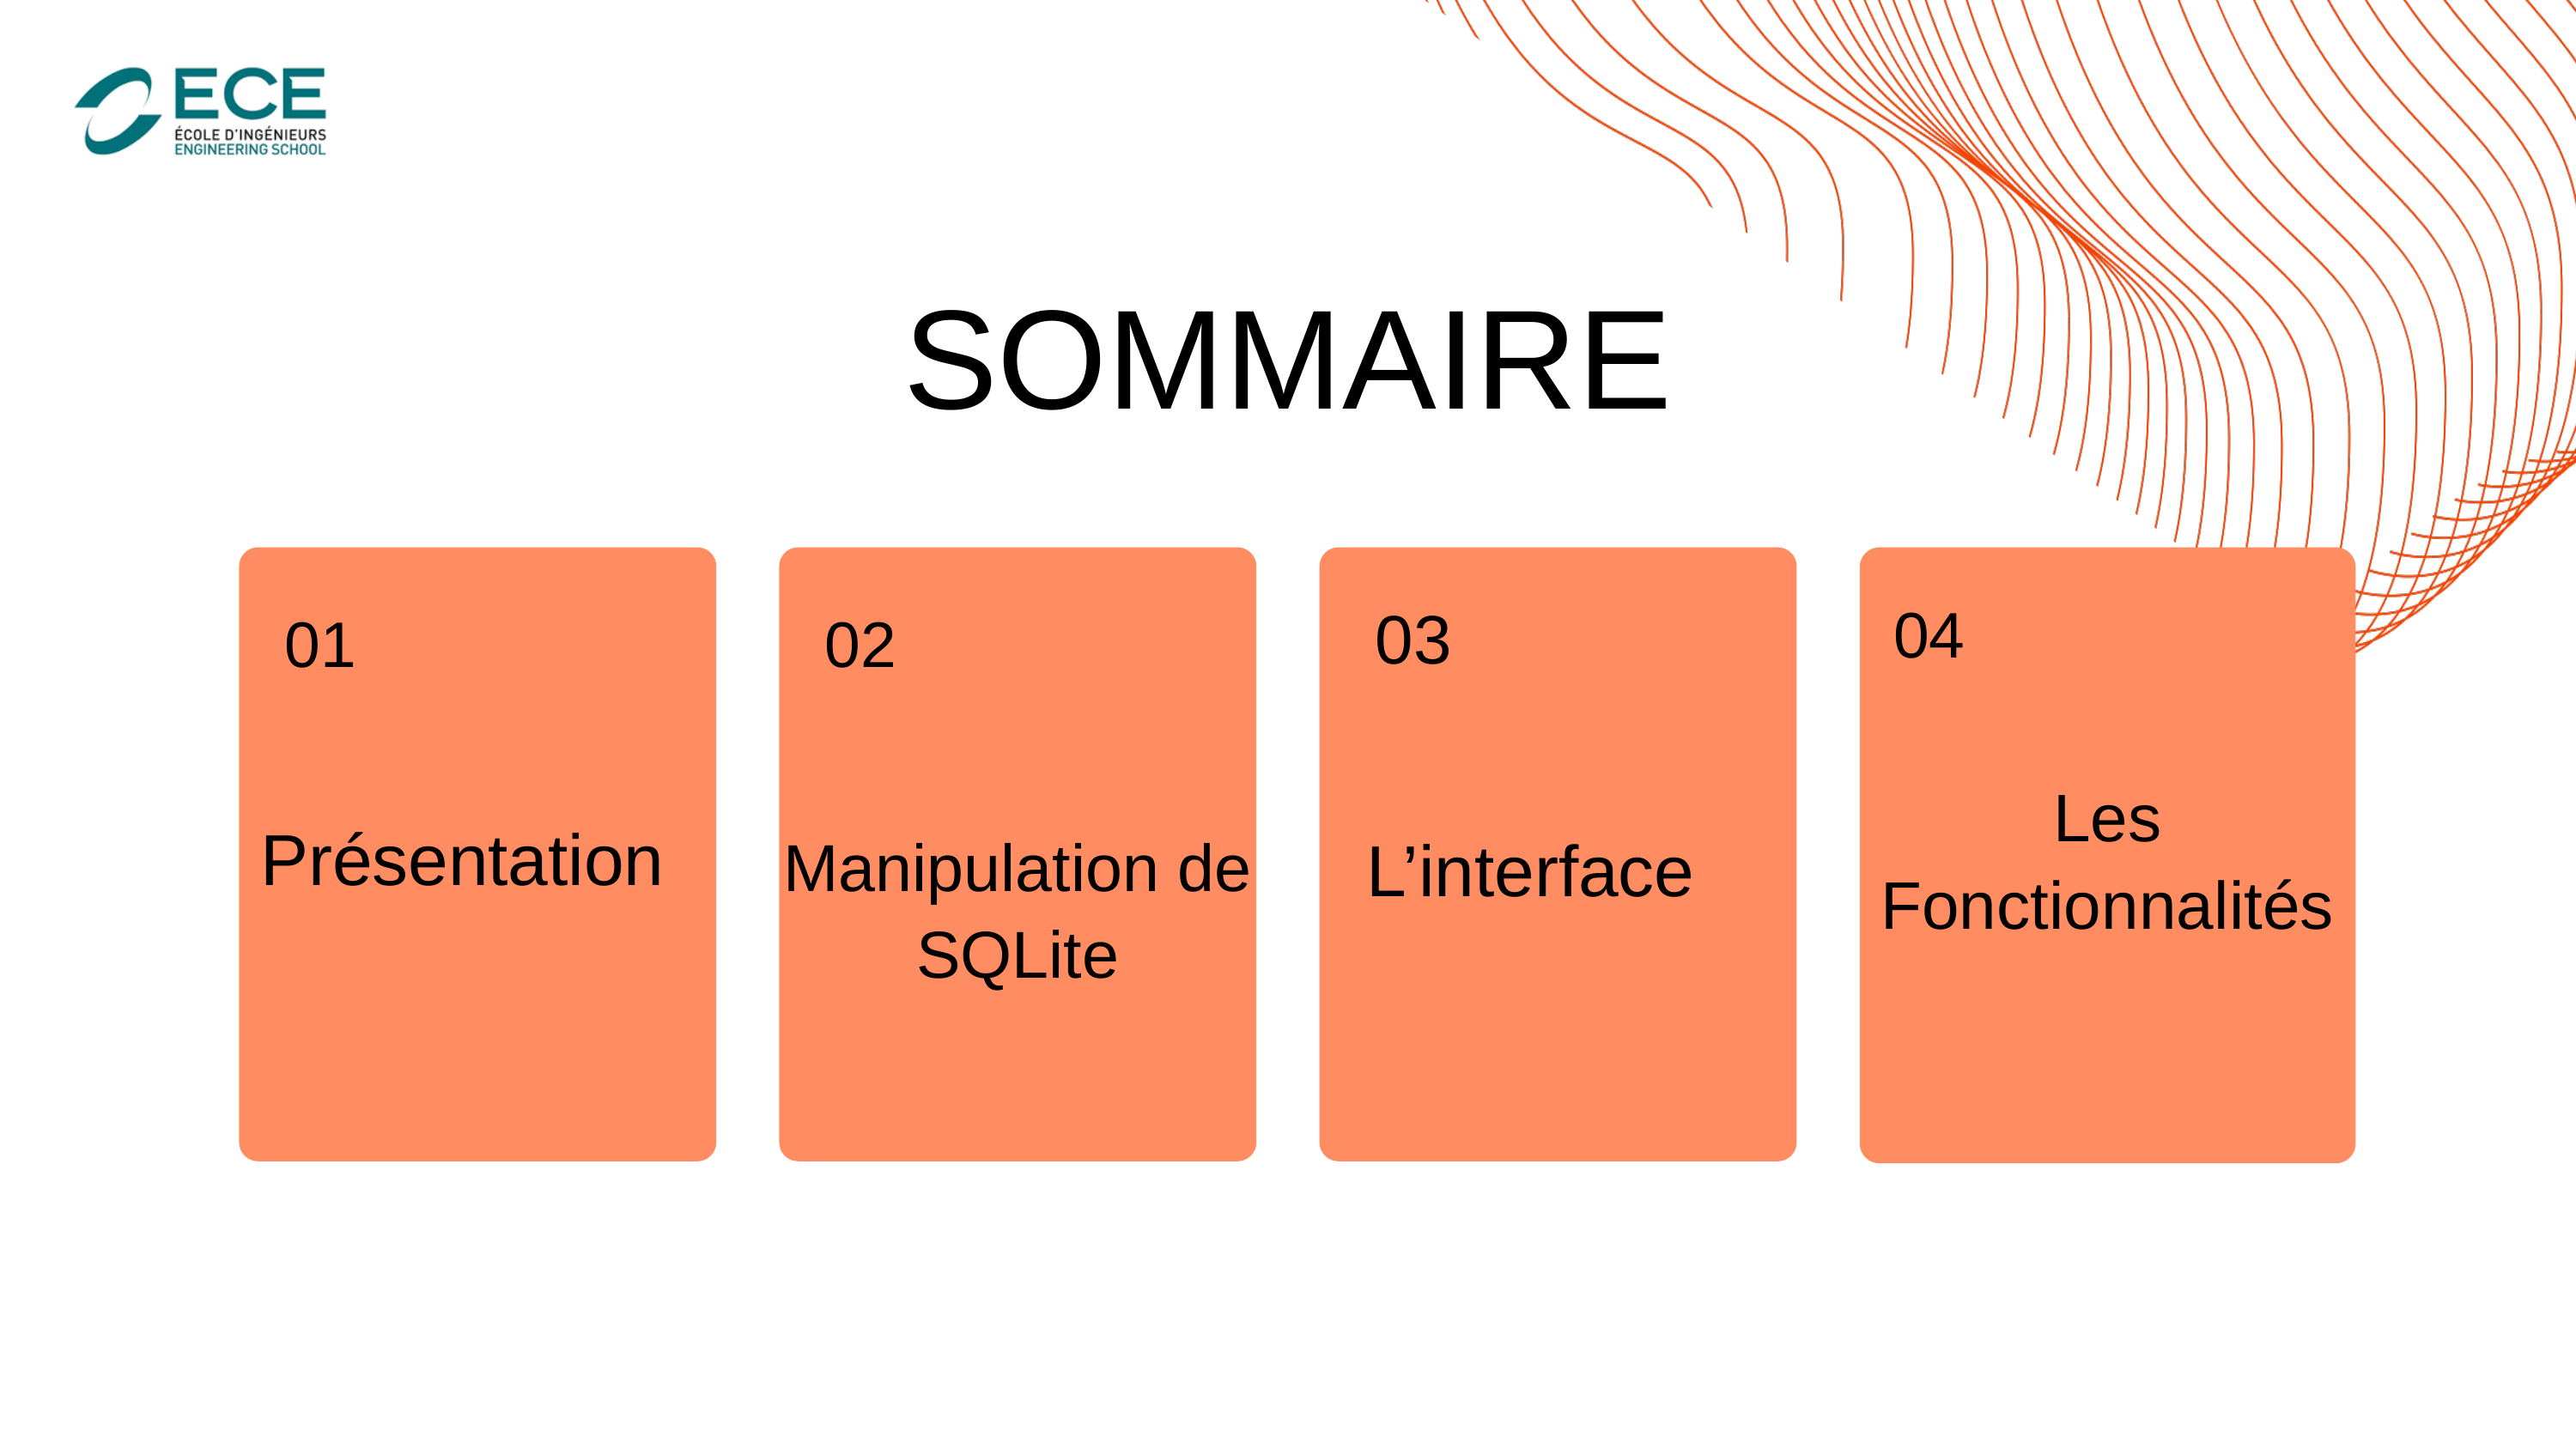

SOMMAIRE

03
04
01
02
Les Fonctionnalités
Présentation
L’interface
Manipulation de SQLite
2